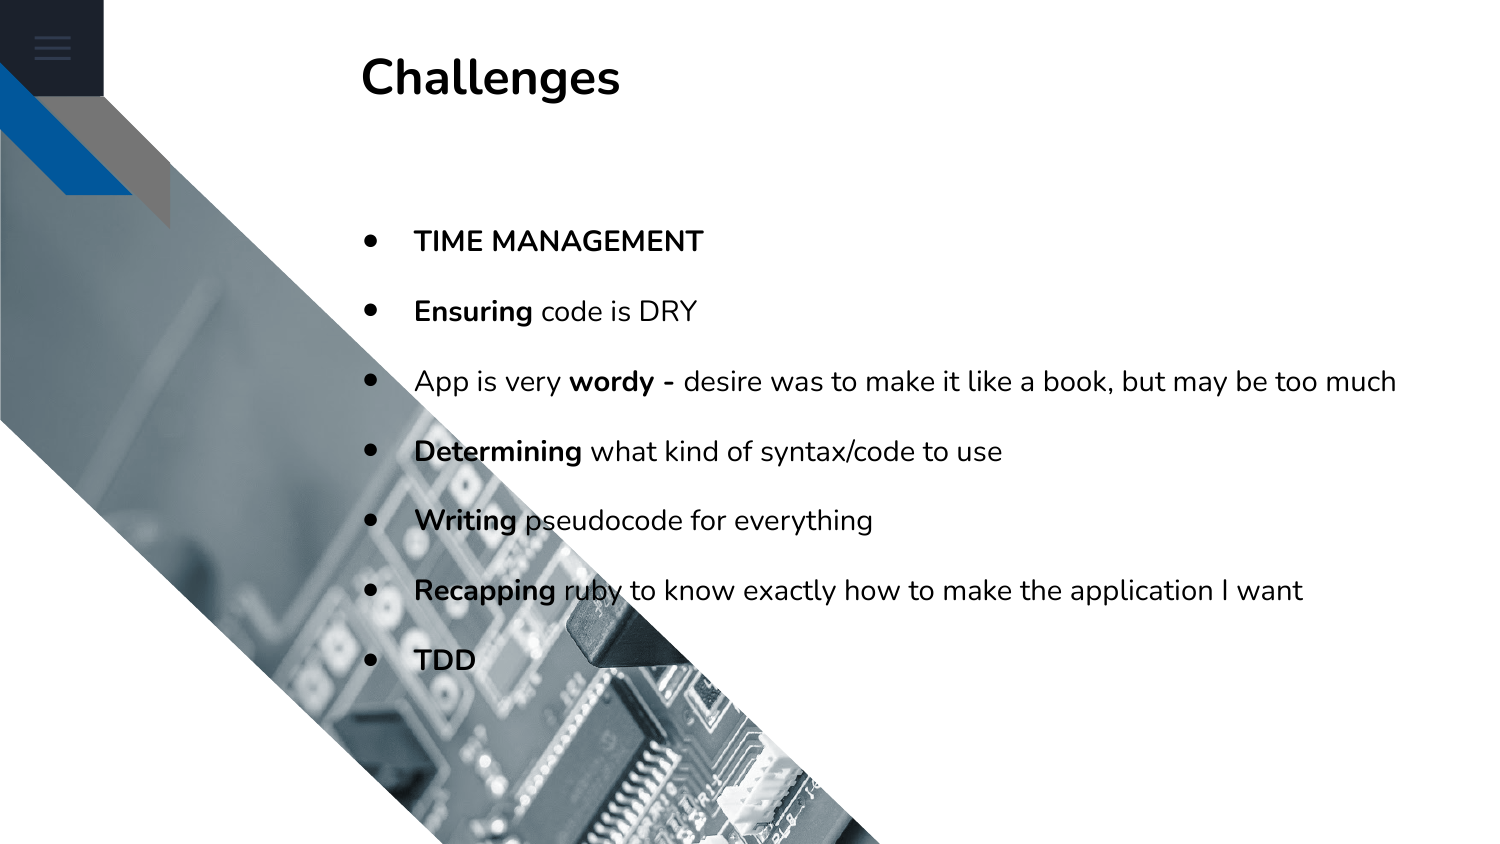

# Challenges

TIME MANAGEMENT
Ensuring code is DRY
App is very wordy - desire was to make it like a book, but may be too much
Determining what kind of syntax/code to use
Writing pseudocode for everything
Recapping ruby to know exactly how to make the application I want
TDD